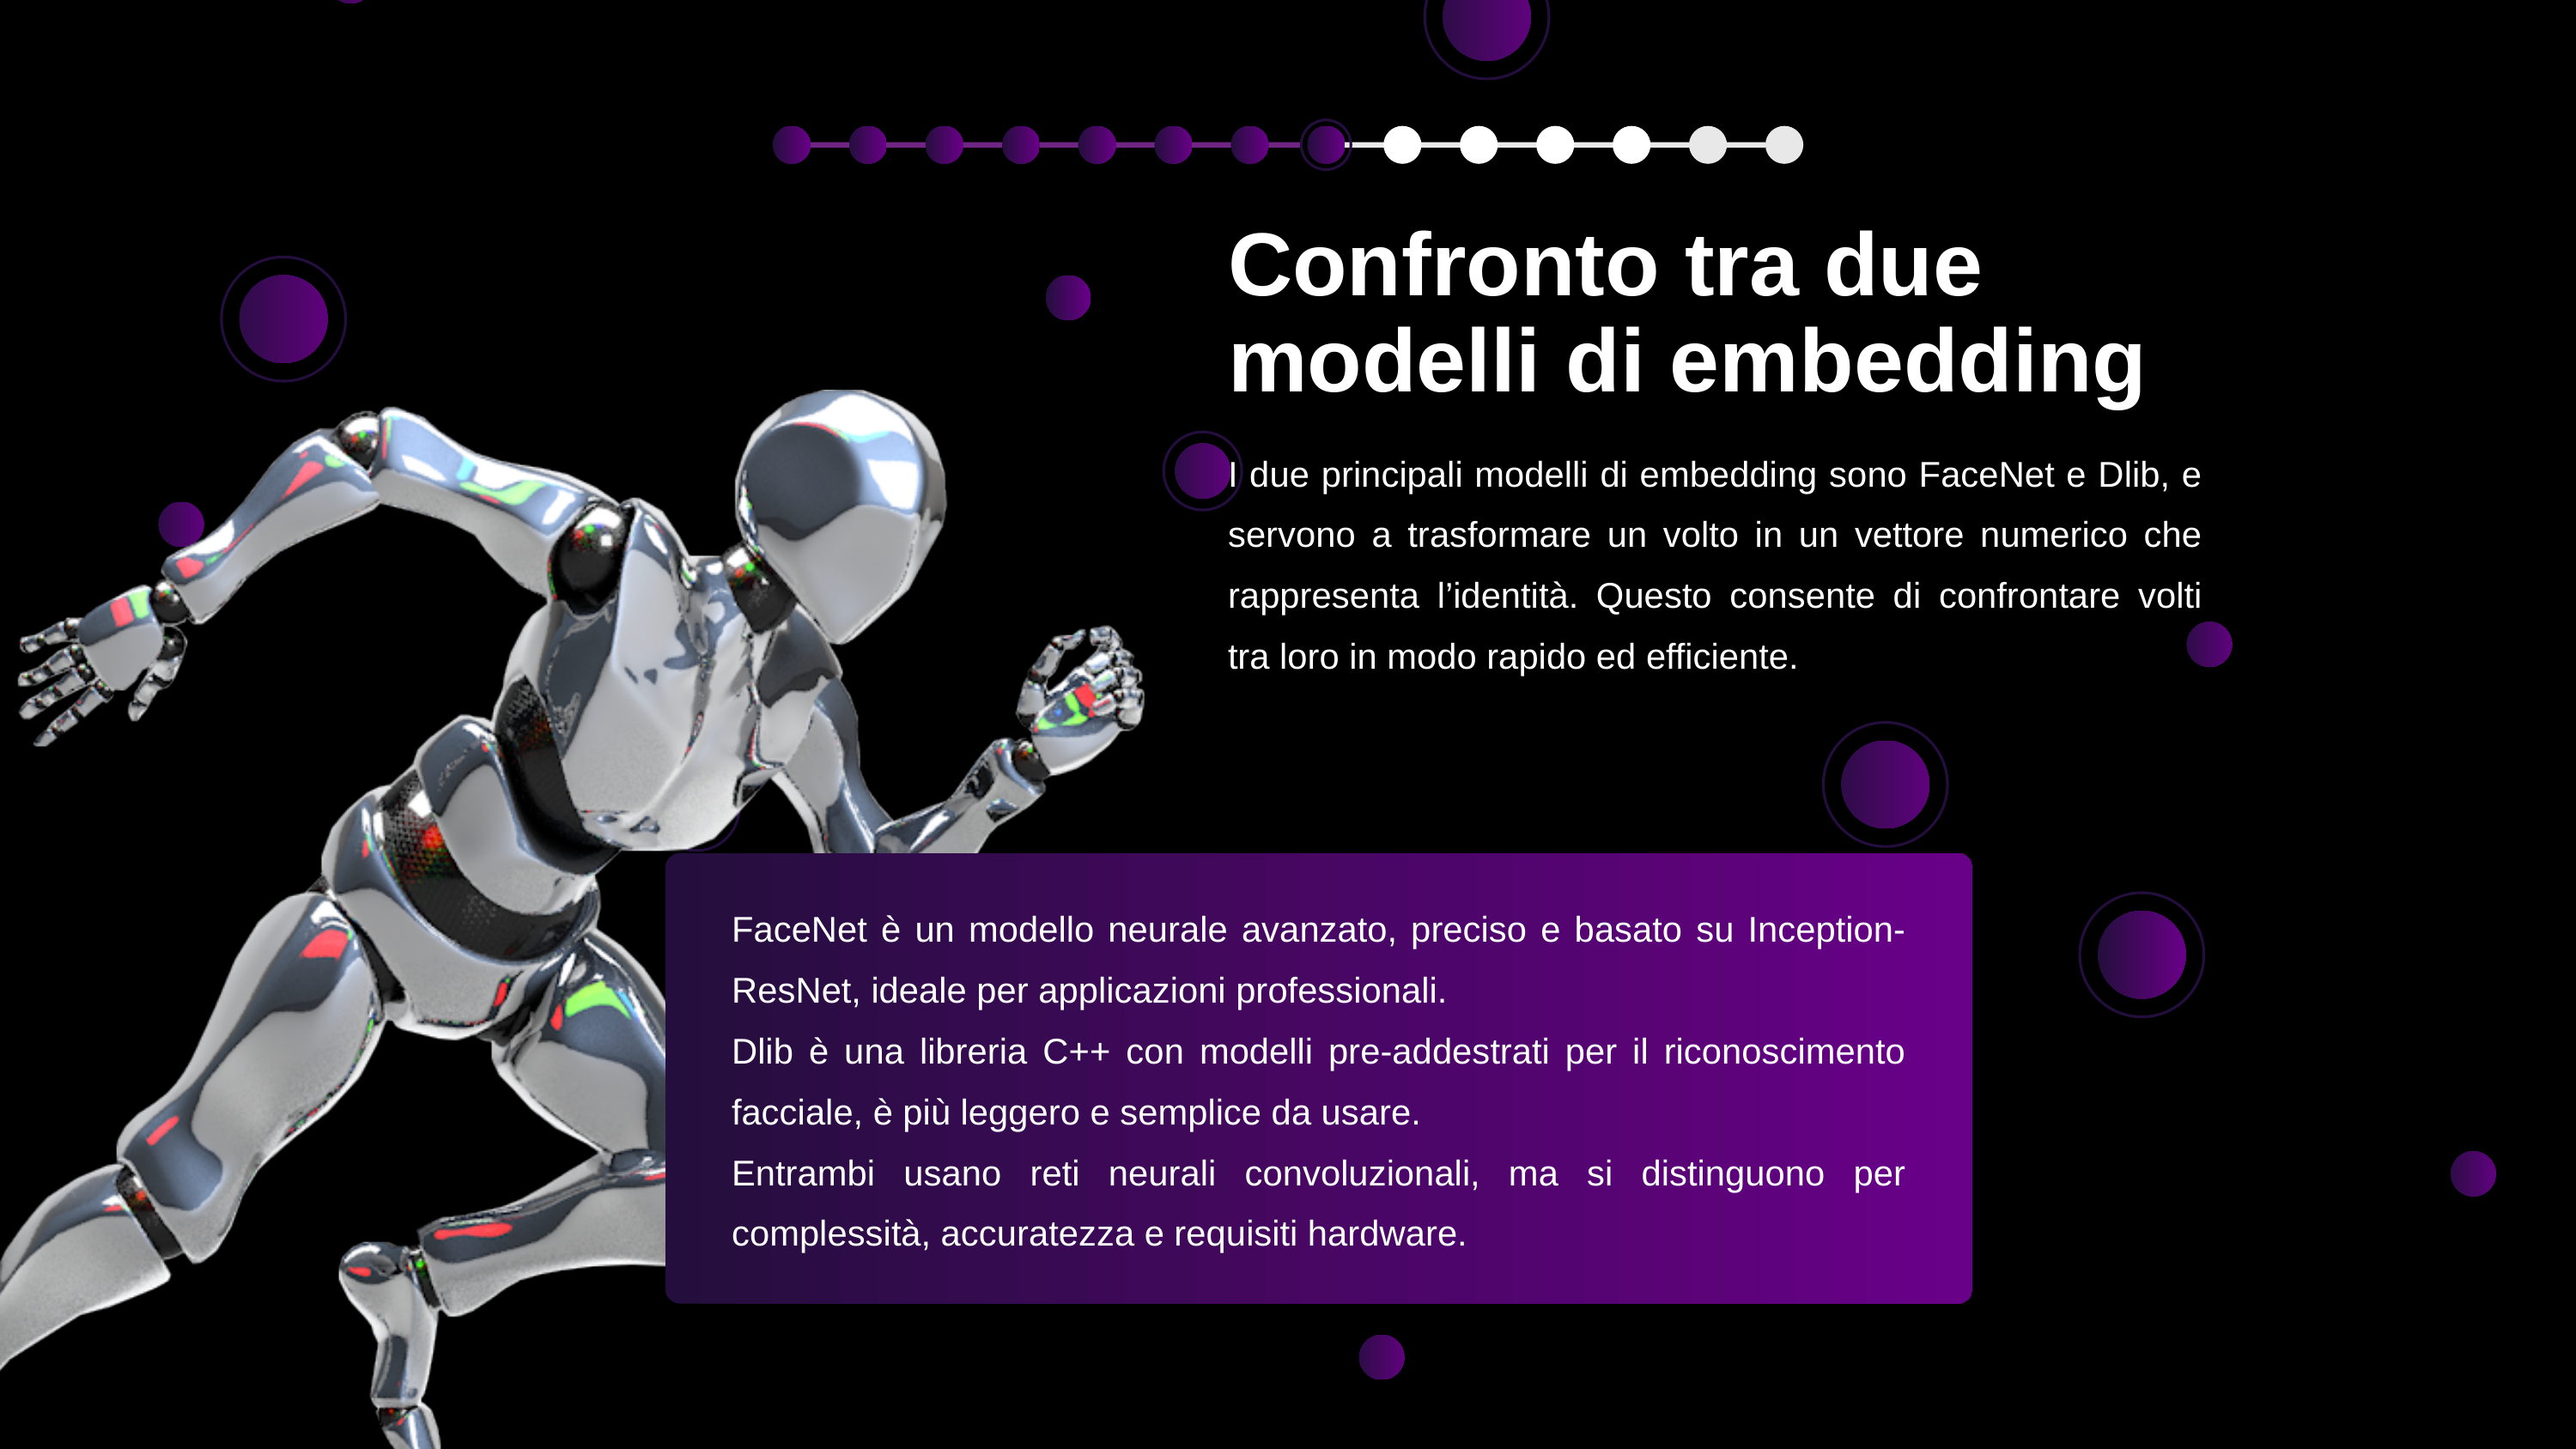

Confronto tra due modelli di embedding

I due principali modelli di embedding sono FaceNet e Dlib, e servono a trasformare un volto in un vettore numerico che rappresenta l’identità. Questo consente di confrontare volti tra loro in modo rapido ed efficiente.

FaceNet è un modello neurale avanzato, preciso e basato su Inception-ResNet, ideale per applicazioni professionali.
Dlib è una libreria C++ con modelli pre-addestrati per il riconoscimento facciale, è più leggero e semplice da usare.
Entrambi usano reti neurali convoluzionali, ma si distinguono per complessità, accuratezza e requisiti hardware.